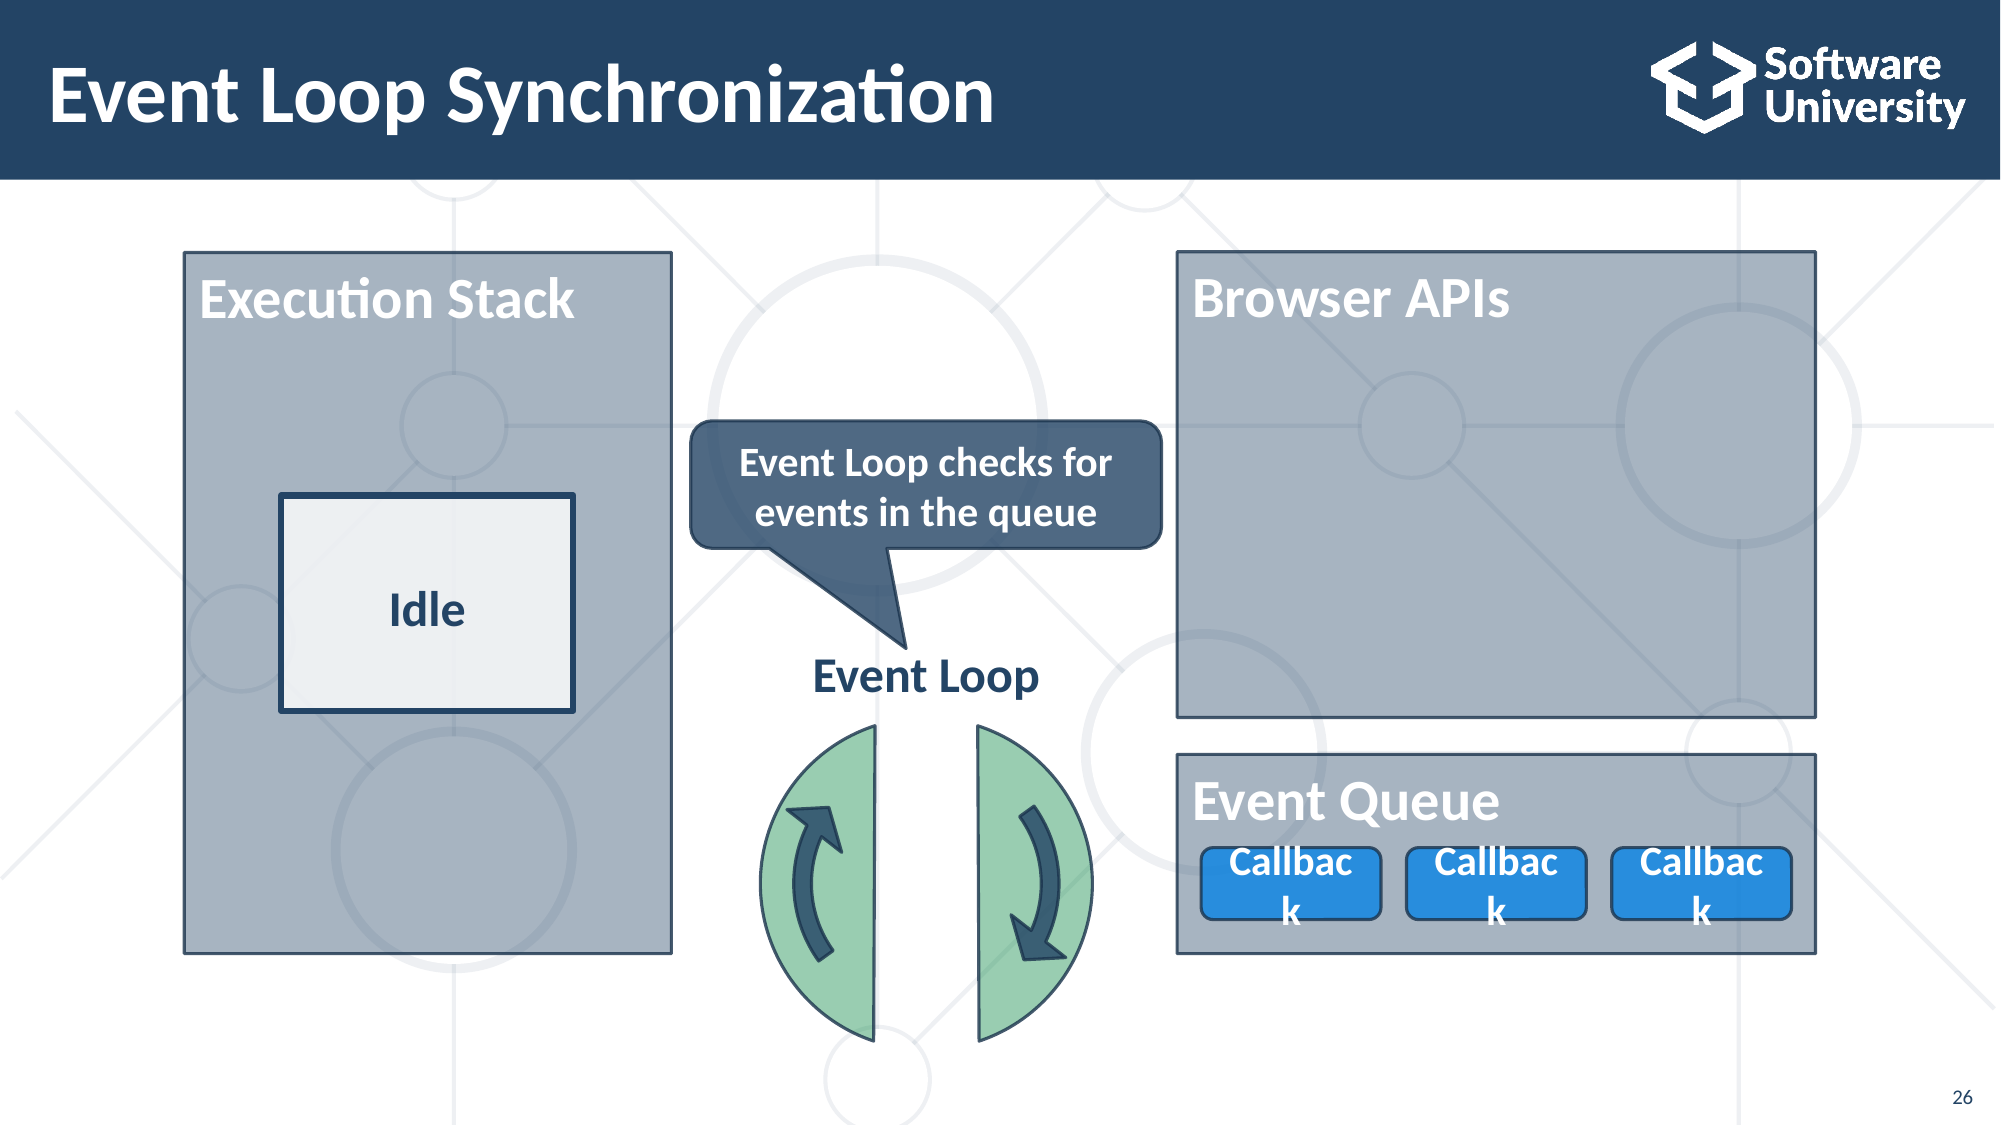

# Event Loop Synchronization
Browser APIs
Execution Stack
Event Loop checks for events in the queue
Idle
Event Loop

Event Queue
Callback
Callback
Callback
26